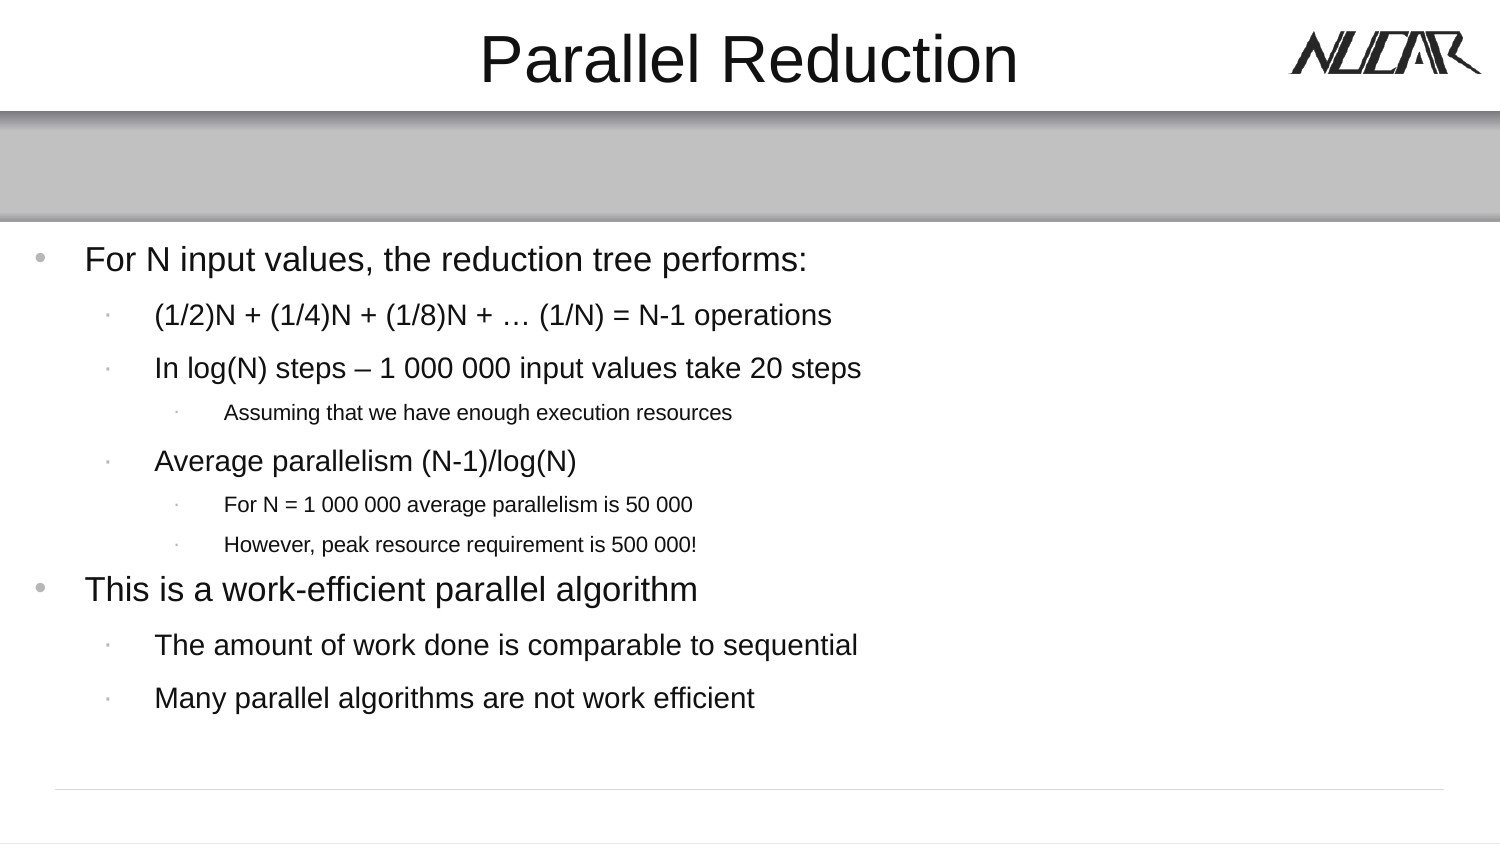

# Parallel Reduction
For N input values, the reduction tree performs:
(1/2)N + (1/4)N + (1/8)N + … (1/N) = N-1 operations
In log(N) steps – 1 000 000 input values take 20 steps
Assuming that we have enough execution resources
Average parallelism (N-1)/log(N)
For N = 1 000 000 average parallelism is 50 000
However, peak resource requirement is 500 000!
This is a work-efficient parallel algorithm
The amount of work done is comparable to sequential
Many parallel algorithms are not work efficient